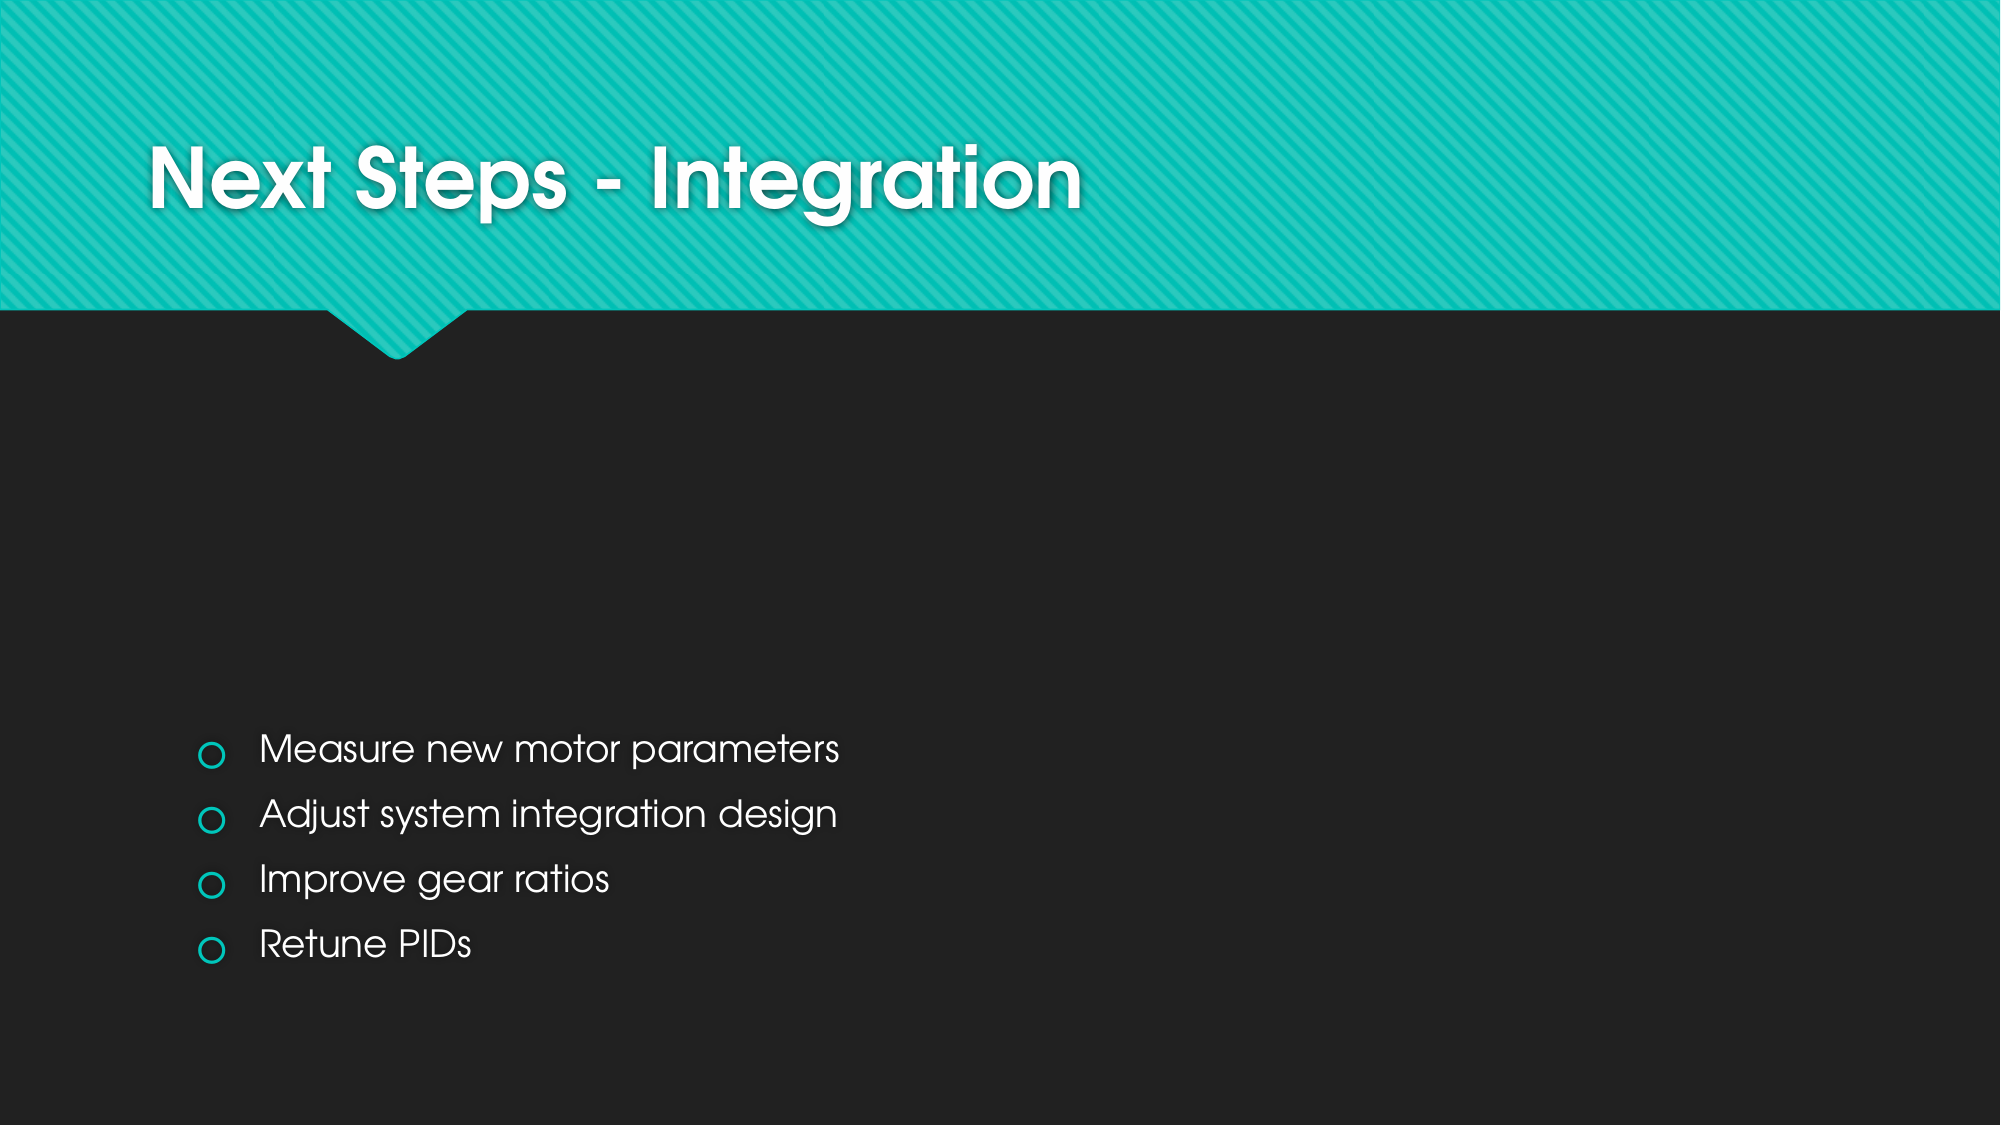

Measure new motor parameters
Adjust system integration design
Improve gear ratios
Retune PIDs
# Next Steps - Integration